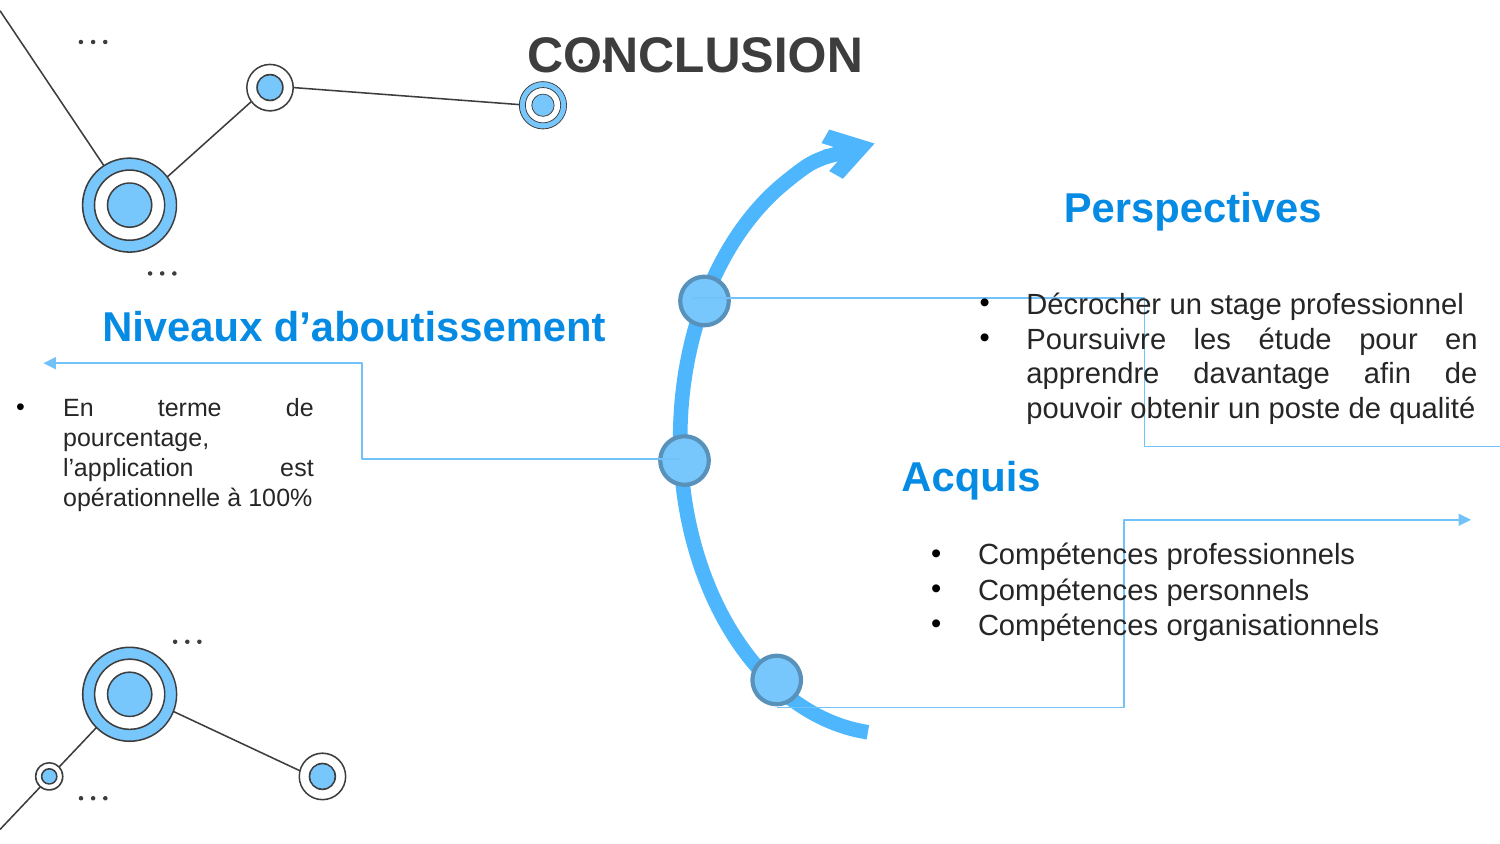

# CONCLUSION

Perspectives

Décrocher un stage professionnel
Poursuivre les étude pour en apprendre davantage afin de pouvoir obtenir un poste de qualité
Niveaux d’aboutissement
En terme de pourcentage, l’application est opérationnelle à 100%

Acquis
Compétences professionnels
Compétences personnels
Compétences organisationnels